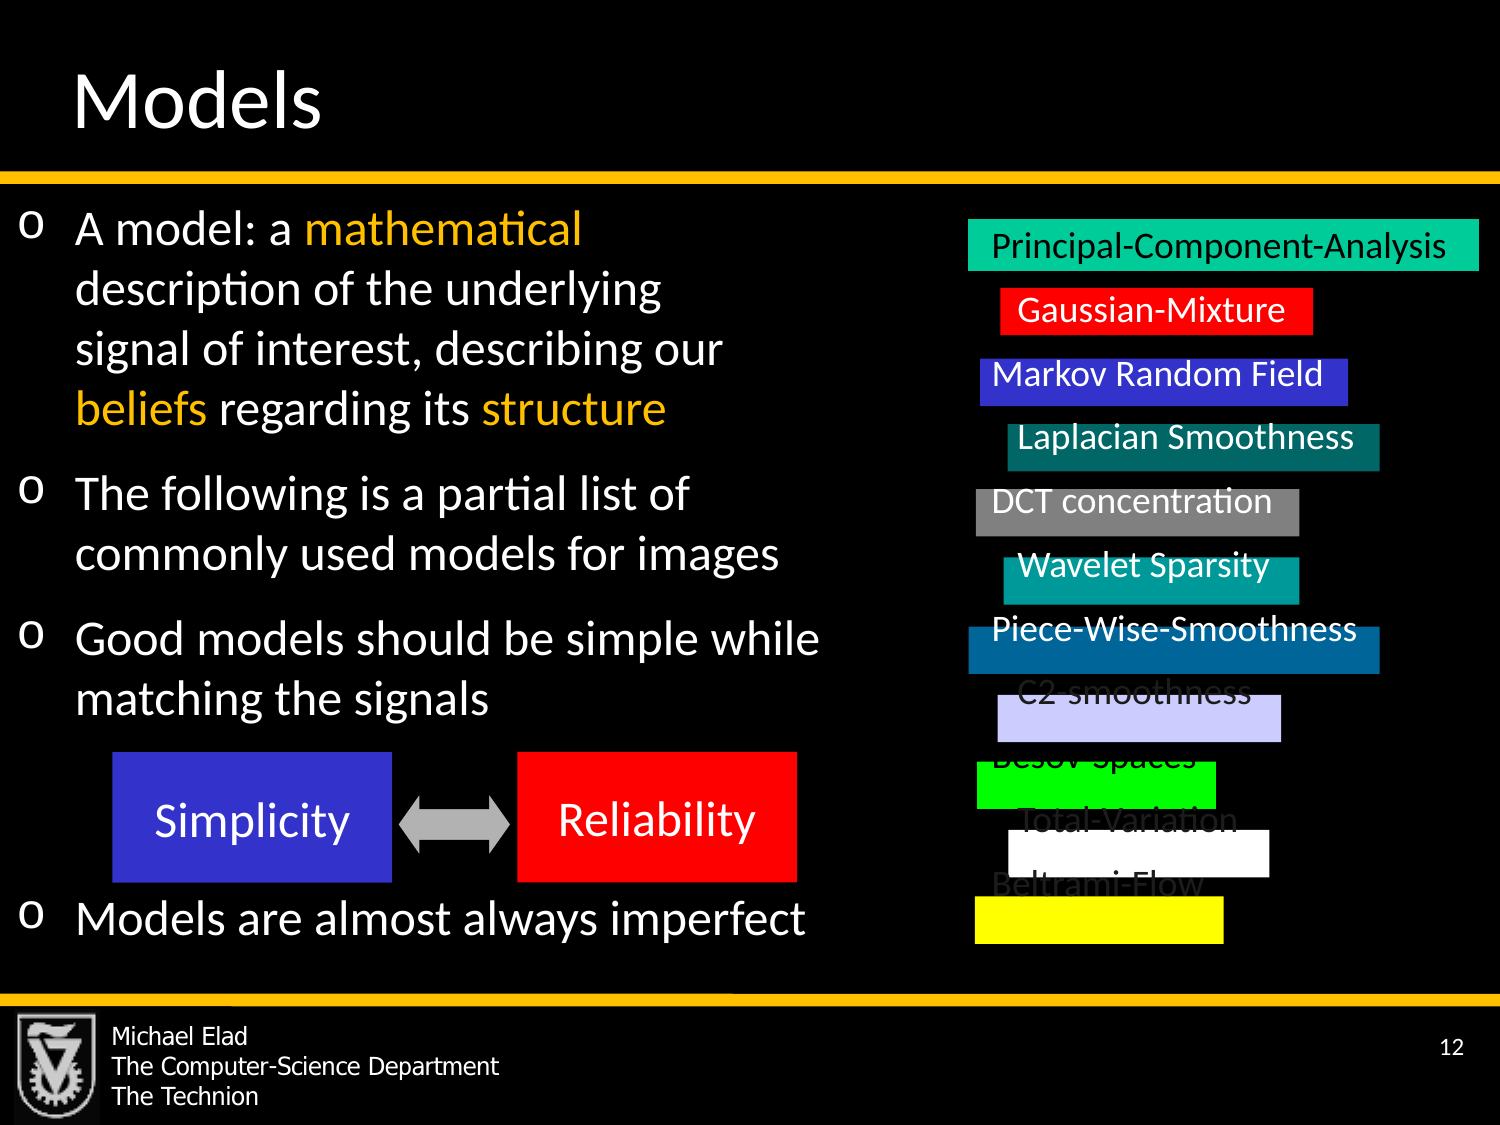

Models

A model: a mathematical
description of the underlying
signal of interest, describing our beliefs regarding its structure
The following is a partial list of
commonly used models for images
Good models should be simple while matching the signals

Models are almost always imperfect
Principal-Component-Analysis
   Gaussian-Mixture
Markov Random Field
   Laplacian Smoothness
DCT concentration
   Wavelet Sparsity
Piece-Wise-Smoothness
   C2-smoothness
Besov-Spaces
   Total-Variation
Beltrami-Flow

Reliability

Simplicity

Michael Elad
The Computer-Science Department
The Technion
12